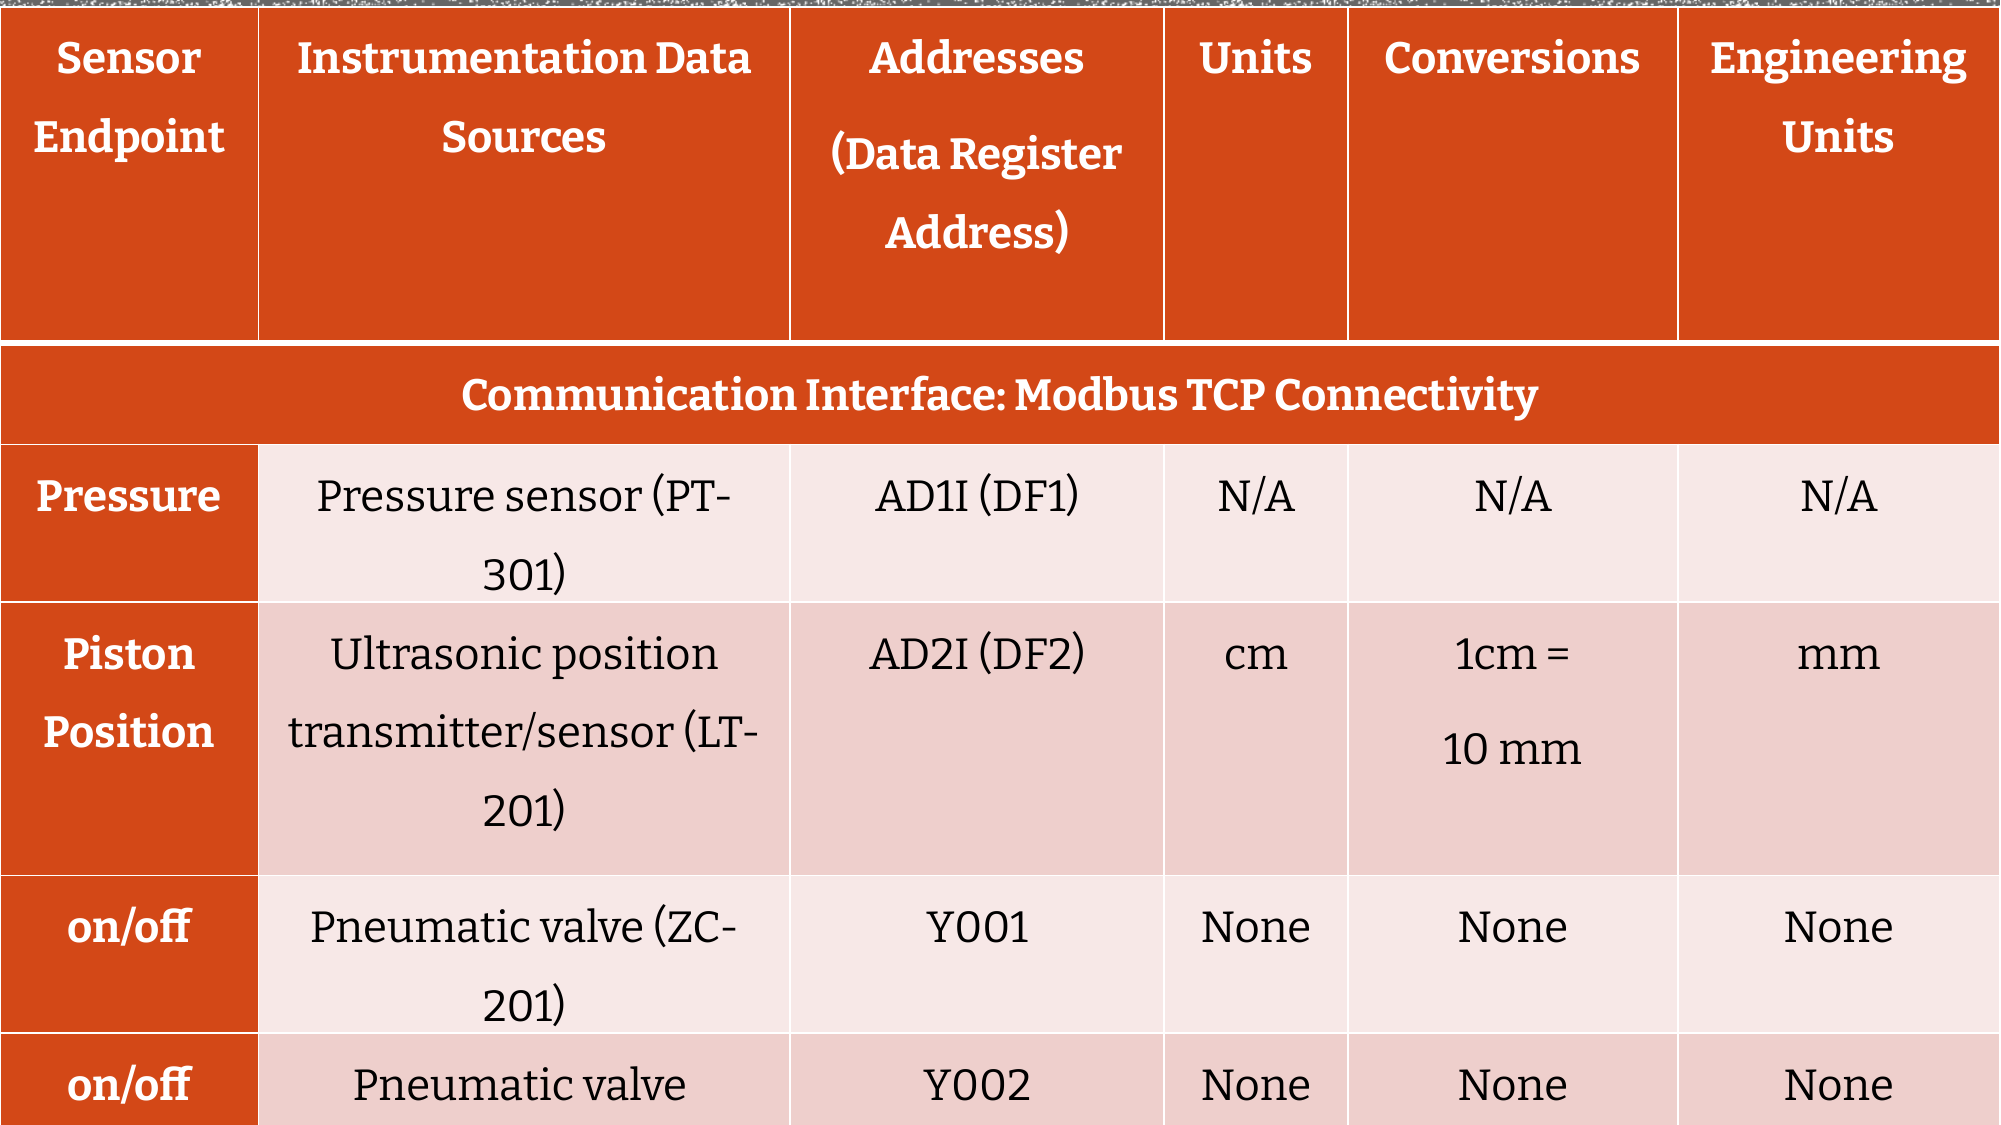

| Sensor Endpoint | Instrumentation Data Sources | Addresses (Data Register Address) | Units | Conversions | Engineering Units |
| --- | --- | --- | --- | --- | --- |
| Communication Interface: Modbus TCP Connectivity |  |  |  |  |  |
| Pressure | Pressure sensor (PT-301) | AD1I (DF1) | N/A | N/A | N/A |
| Piston Position | Ultrasonic position transmitter/sensor (LT-201) | AD2I (DF2) | cm | 1cm = 10 mm | mm |
| on/off | Pneumatic valve (ZC-201) | Y001 | None | None | None |
| on/off | Pneumatic valve (ZC-202) | Y002 | None | None | None |